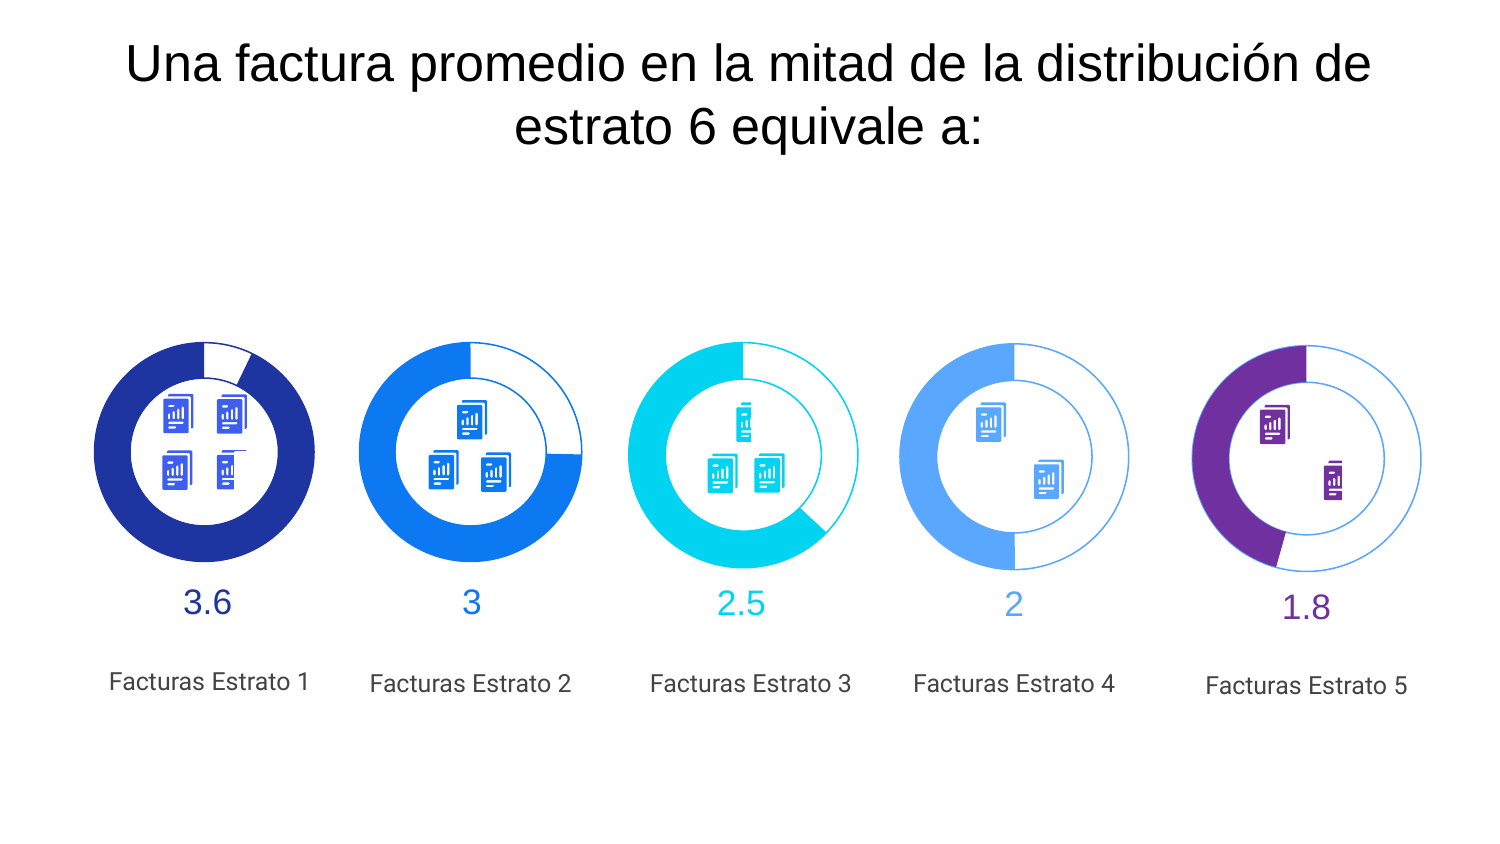

# Una factura promedio en la mitad de la distribución de estrato 6 equivale a:

3.6
Facturas Estrato 1

2.5
Facturas Estrato 3

3
Facturas Estrato 2

2
Facturas Estrato 4

1.8
Facturas Estrato 5